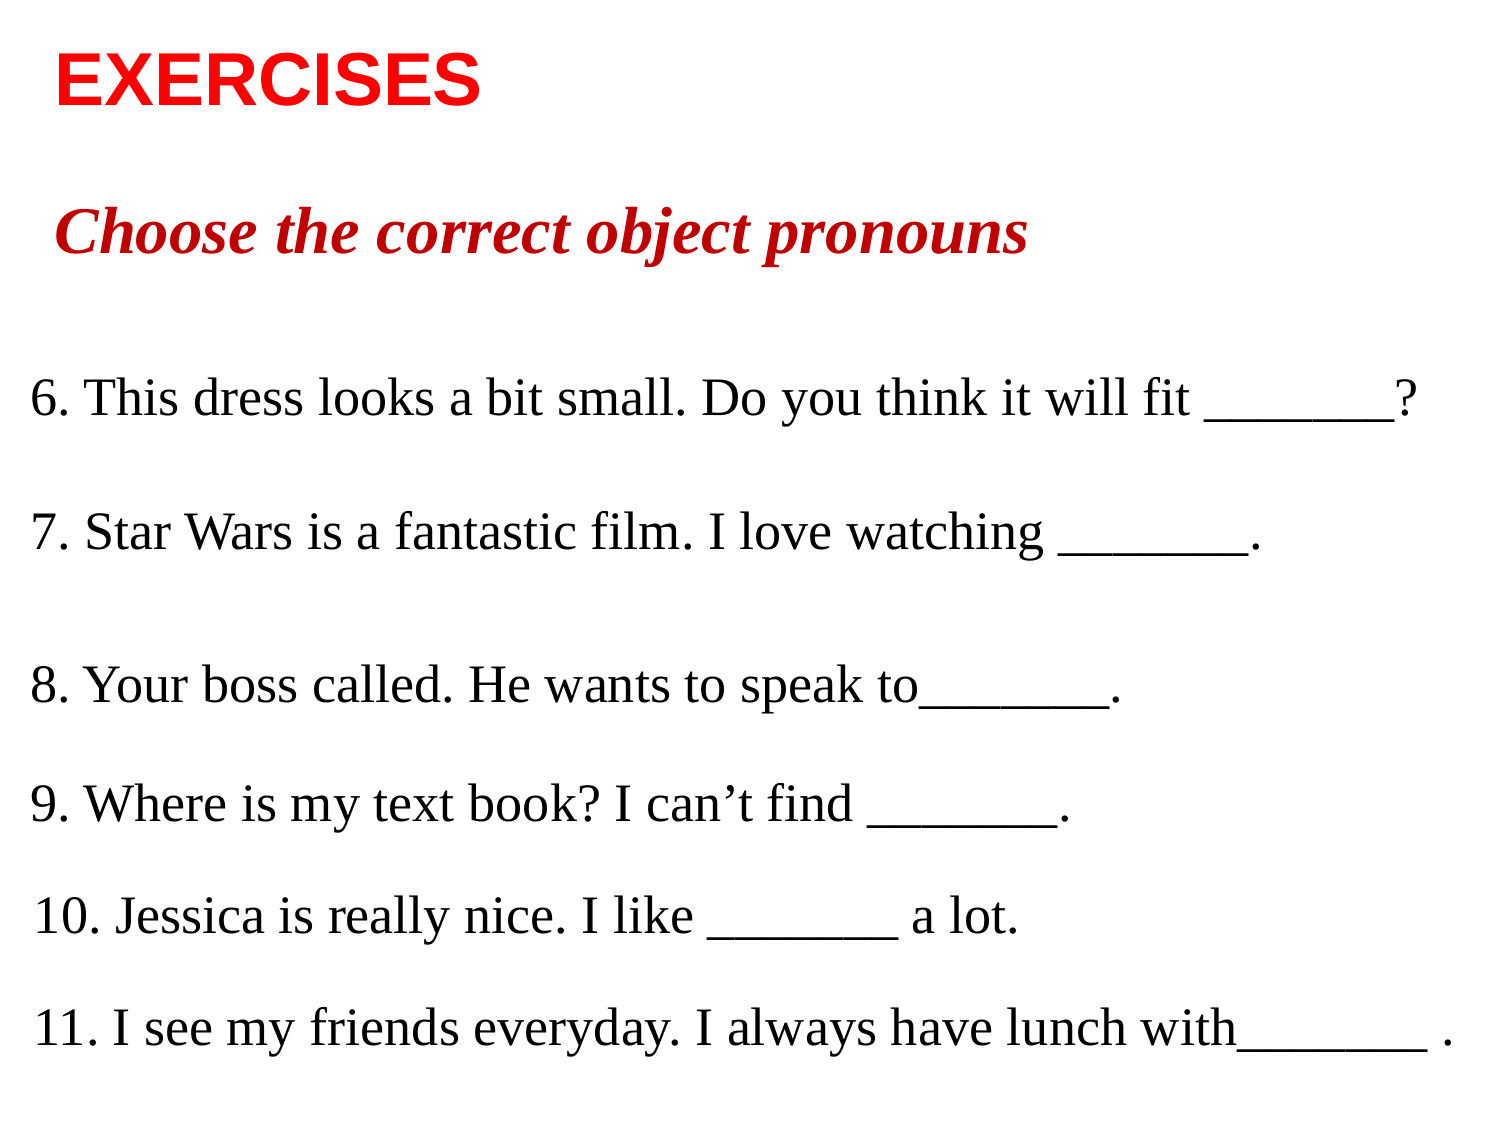

EXERCISES
Choose the correct object pronouns
6. This dress looks a bit small. Do you think it will fit _______?
7. Star Wars is a fantastic film. I love watching _______.
8. Your boss called. He wants to speak to_______.
9. Where is my text book? I can’t find _______.
10. Jessica is really nice. I like _______ a lot.
11. I see my friends everyday. I always have lunch with_______ .